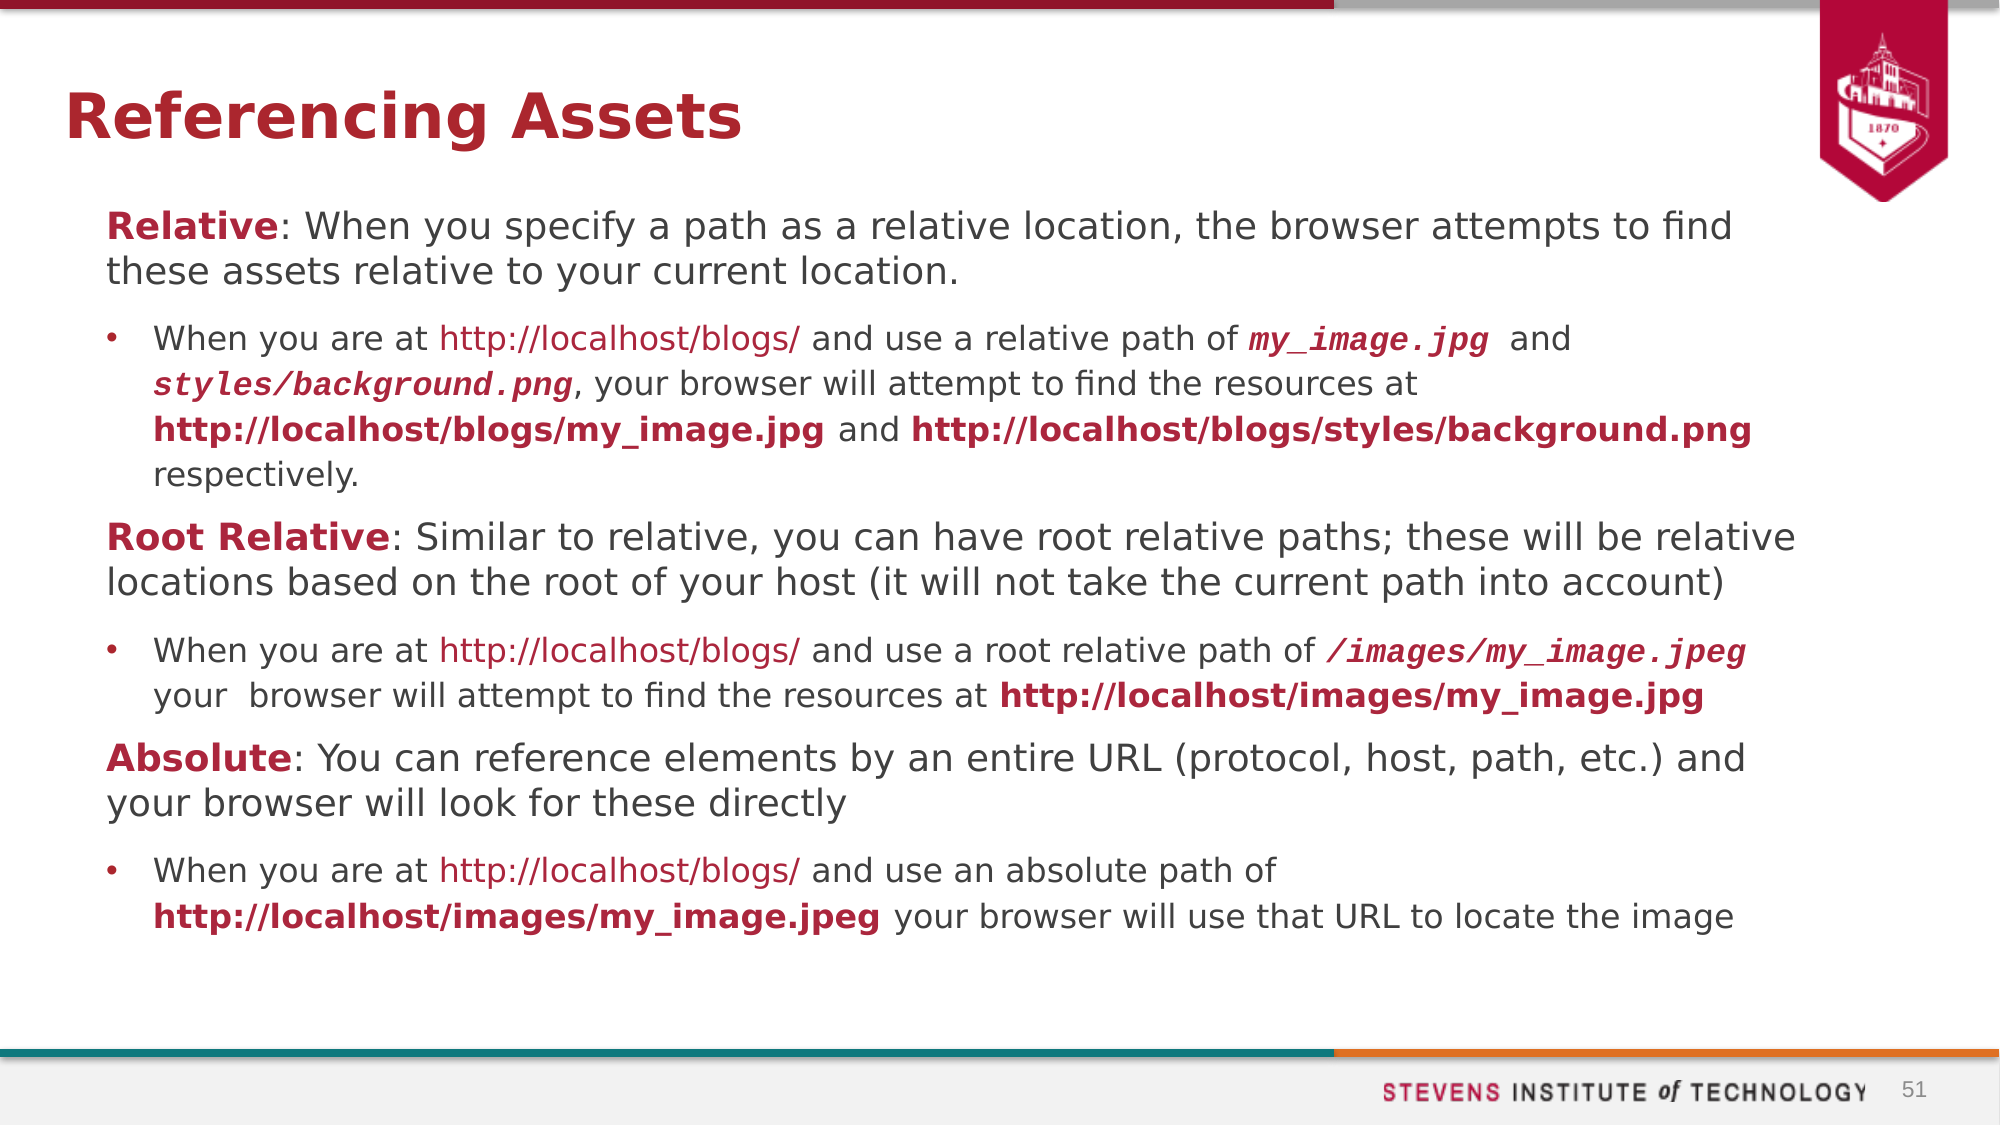

# Referencing Assets
Relative: When you specify a path as a relative location, the browser attempts to find these assets relative to your current location.
When you are at http://localhost/blogs/ and use a relative path of my_image.jpg and  styles/background.png, your browser will attempt to find the resources at  http://localhost/blogs/my_image.jpg and http://localhost/blogs/styles/background.png respectively.
Root Relative: Similar to relative, you can have root relative paths; these will be relative locations based on the root of your host (it will not take the current path into account)
When you are at http://localhost/blogs/ and use a root relative path of /images/my_image.jpeg your  browser will attempt to find the resources at http://localhost/images/my_image.jpg
Absolute: You can reference elements by an entire URL (protocol, host, path, etc.) and your browser will look for these directly
When you are at http://localhost/blogs/ and use an absolute path of  http://localhost/images/my_image.jpeg your browser will use that URL to locate the image
51